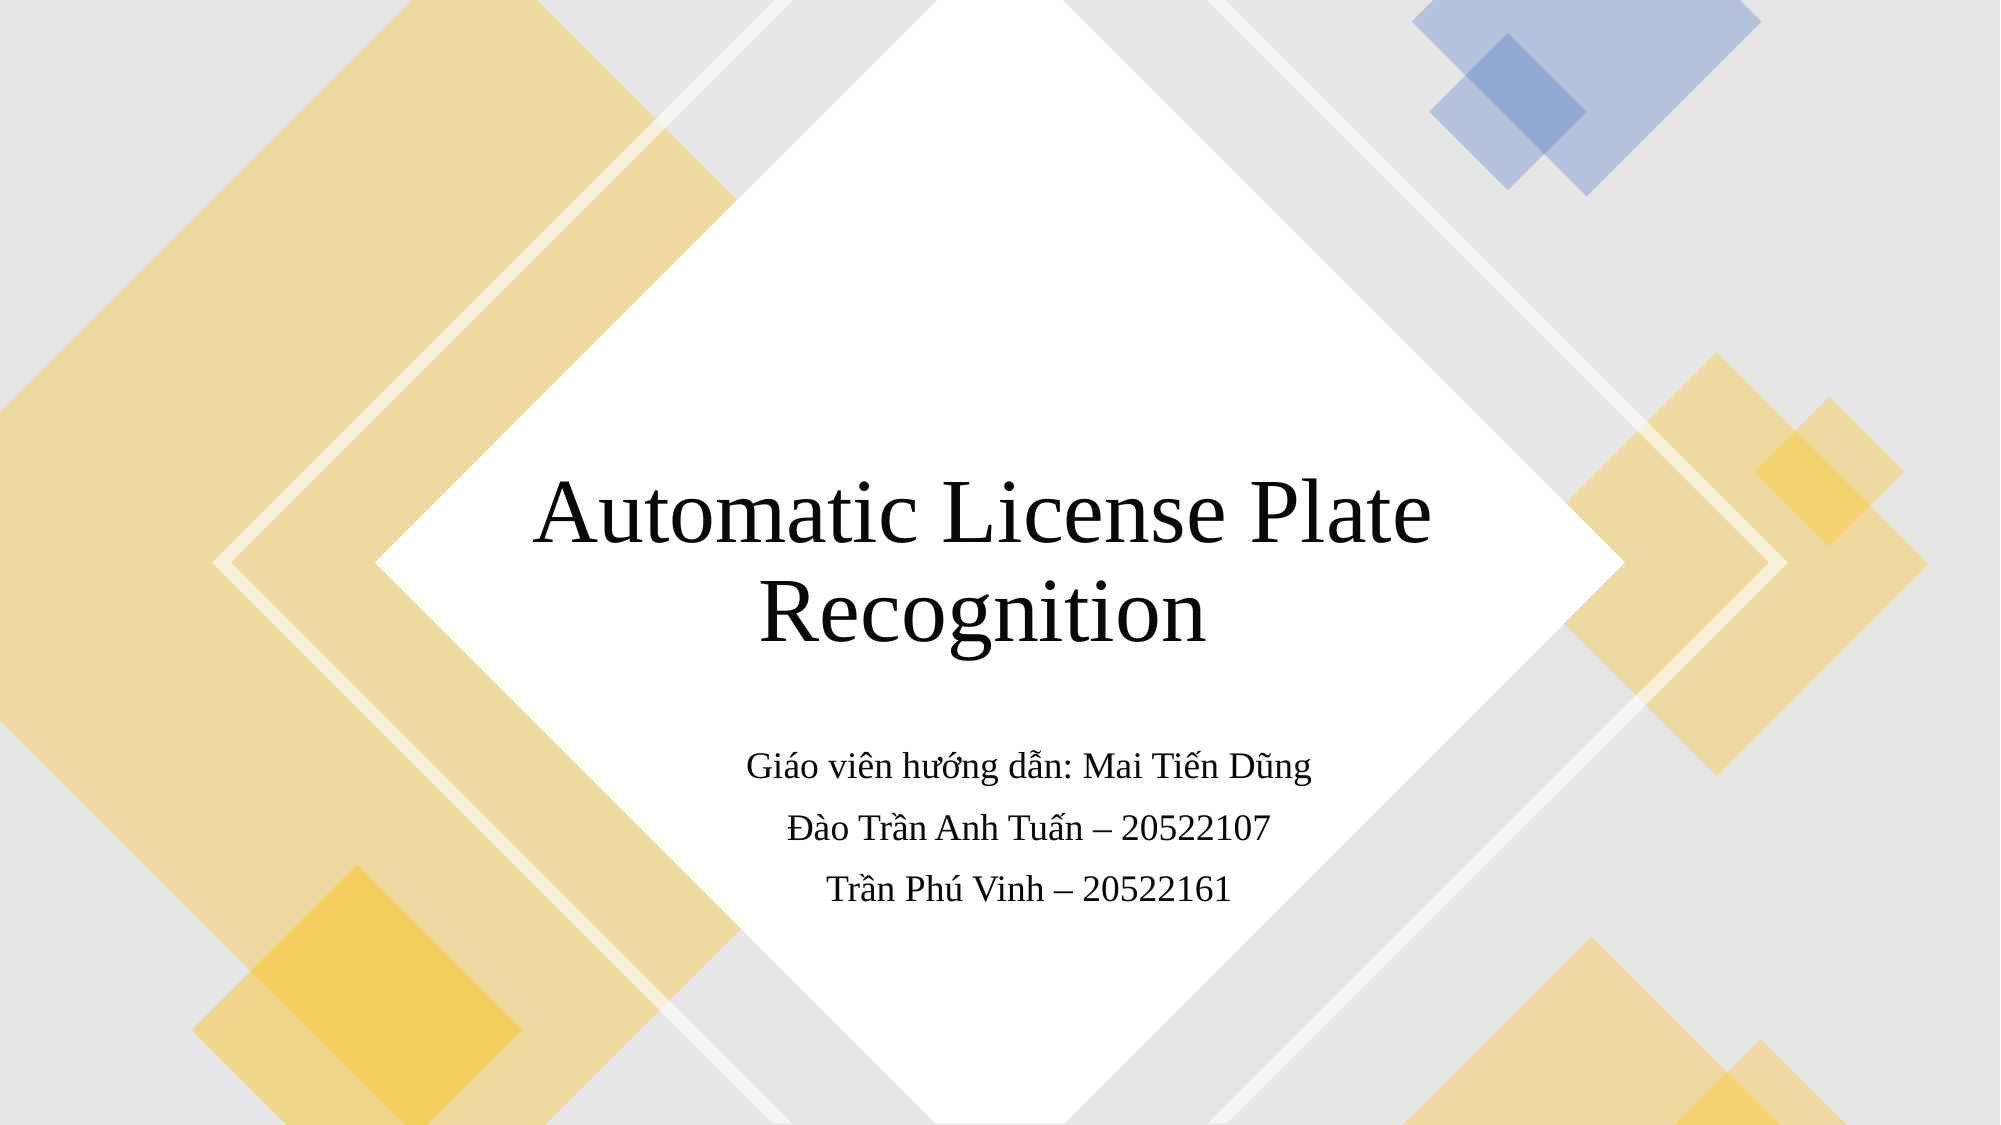

# Automatic License Plate Recognition

Giáo viên hướng dẫn: Mai Tiến Dũng
Đào Trần Anh Tuấn – 20522107
Trần Phú Vinh – 20522161

1